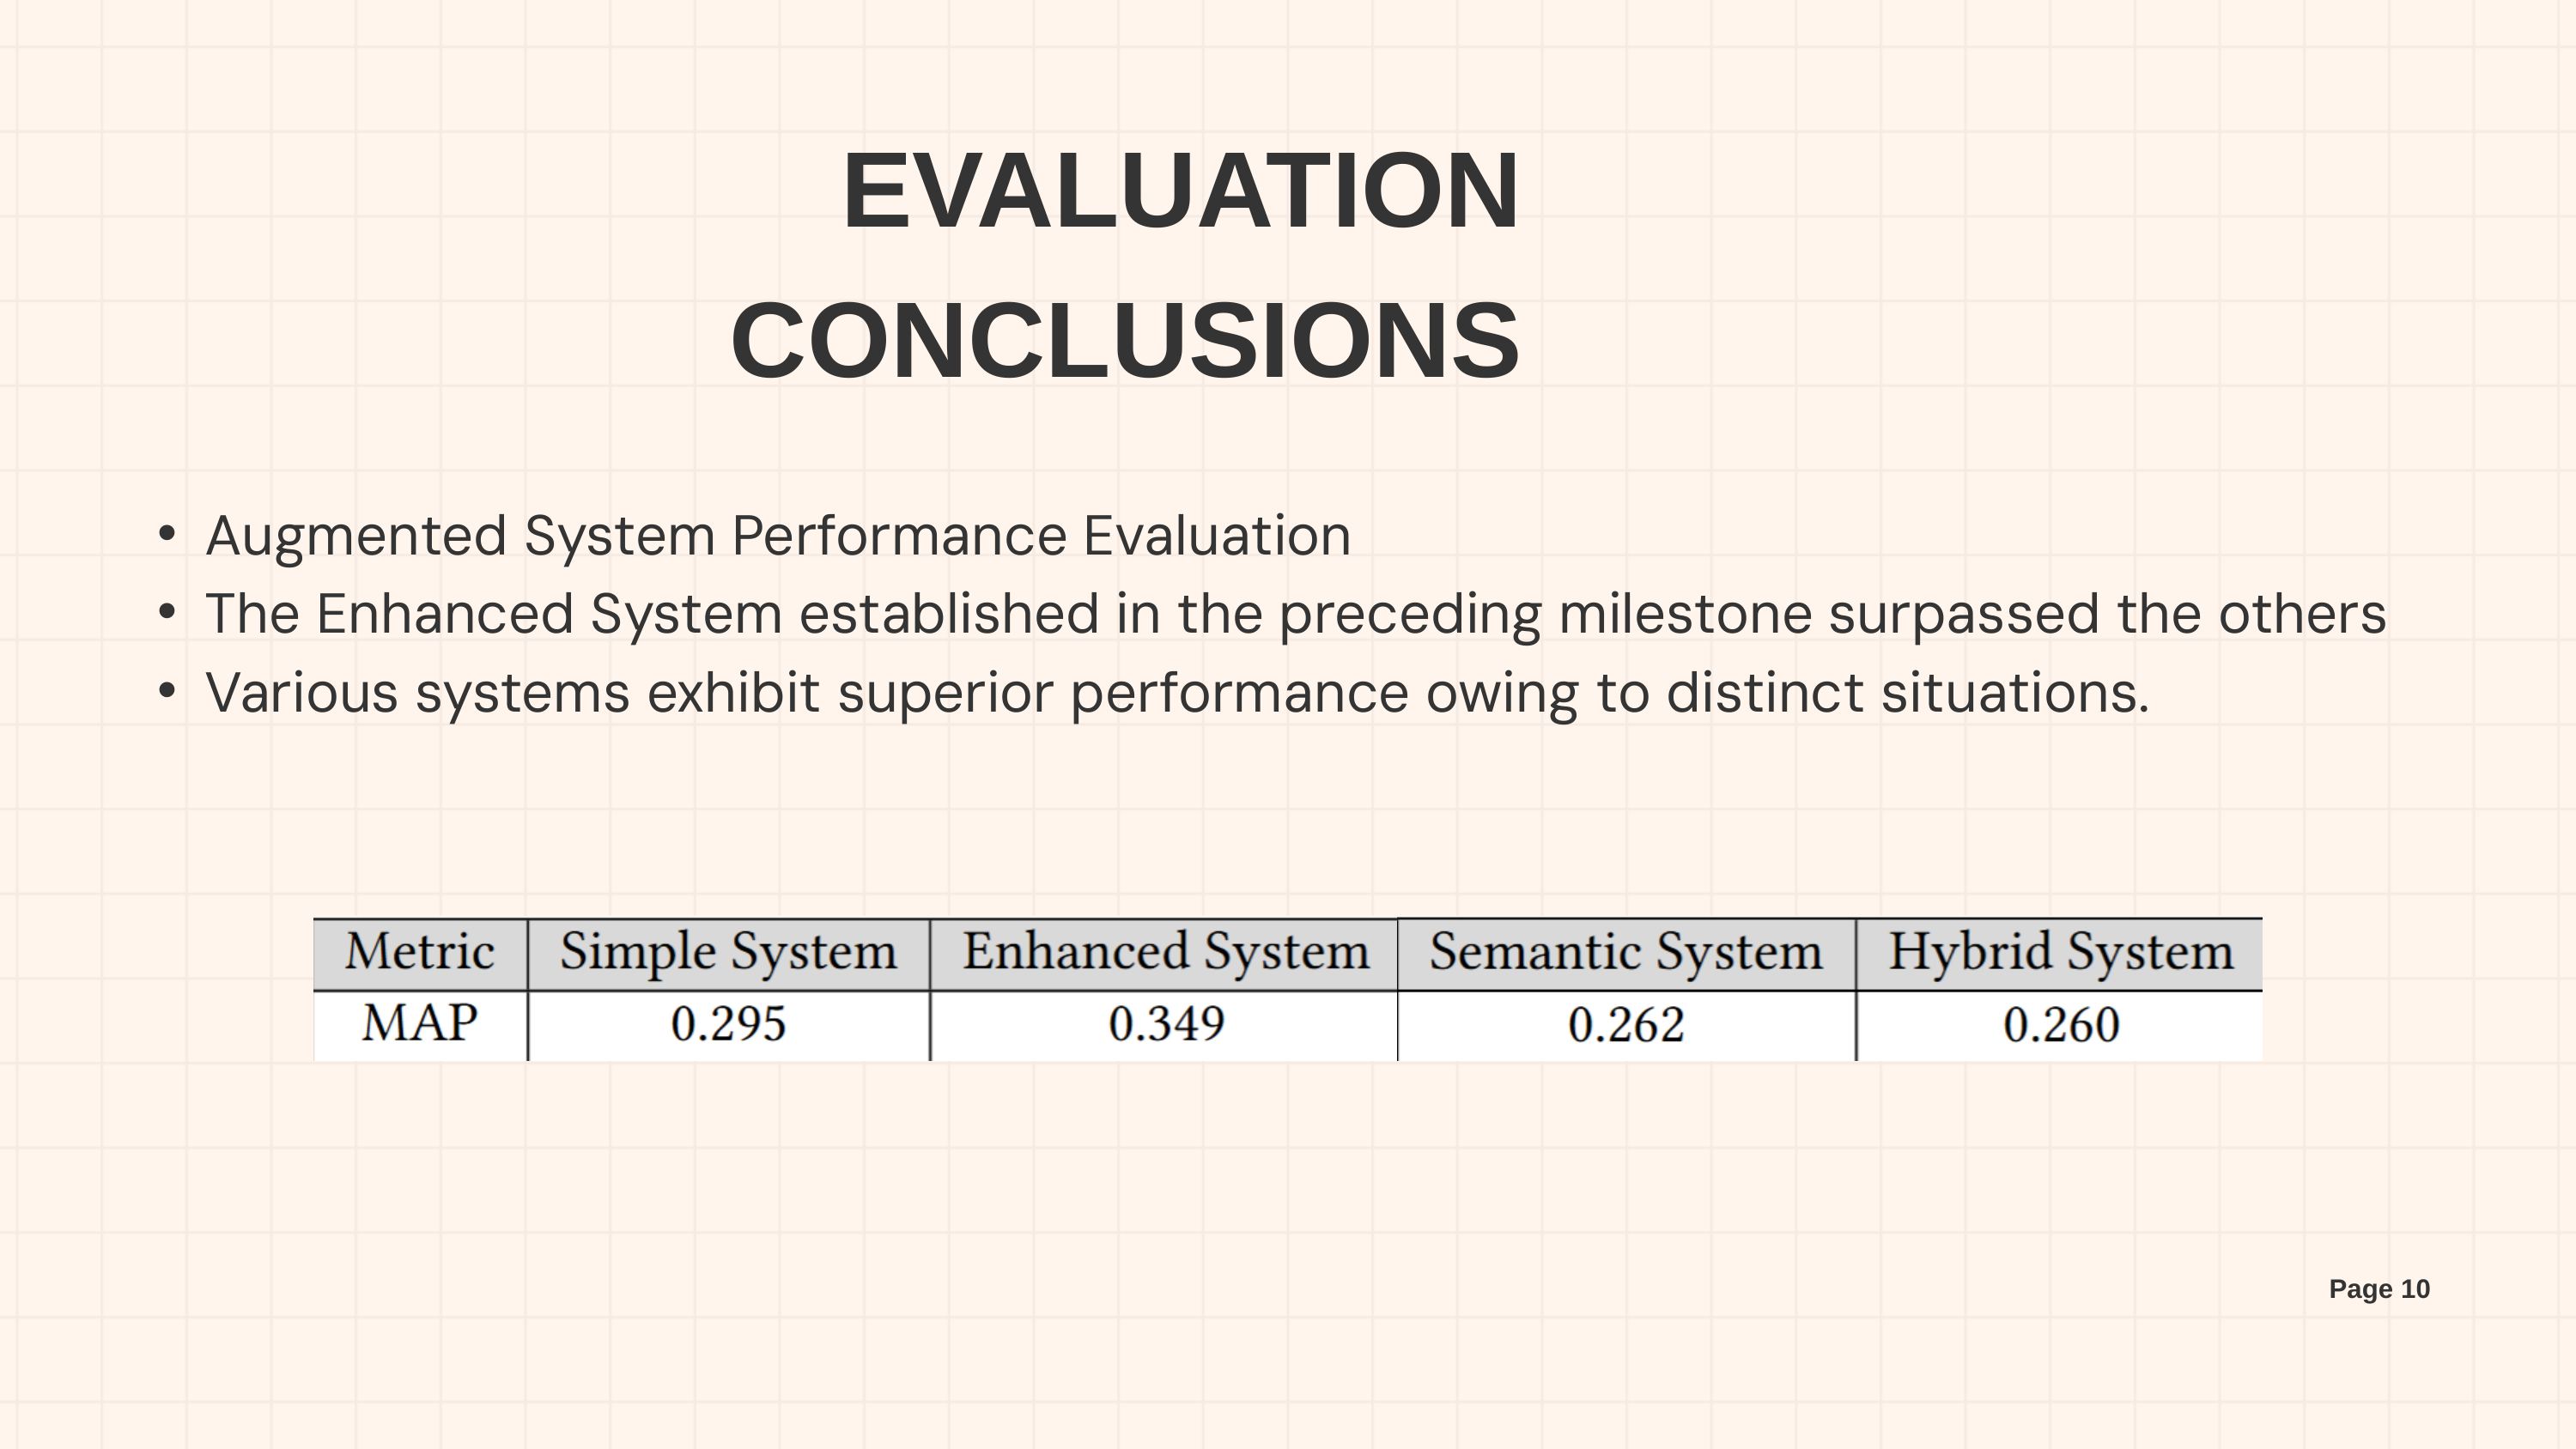

EVALUATION CONCLUSIONS
Augmented System Performance Evaluation
The Enhanced System established in the preceding milestone surpassed the others
Various systems exhibit superior performance owing to distinct situations.

Page 10